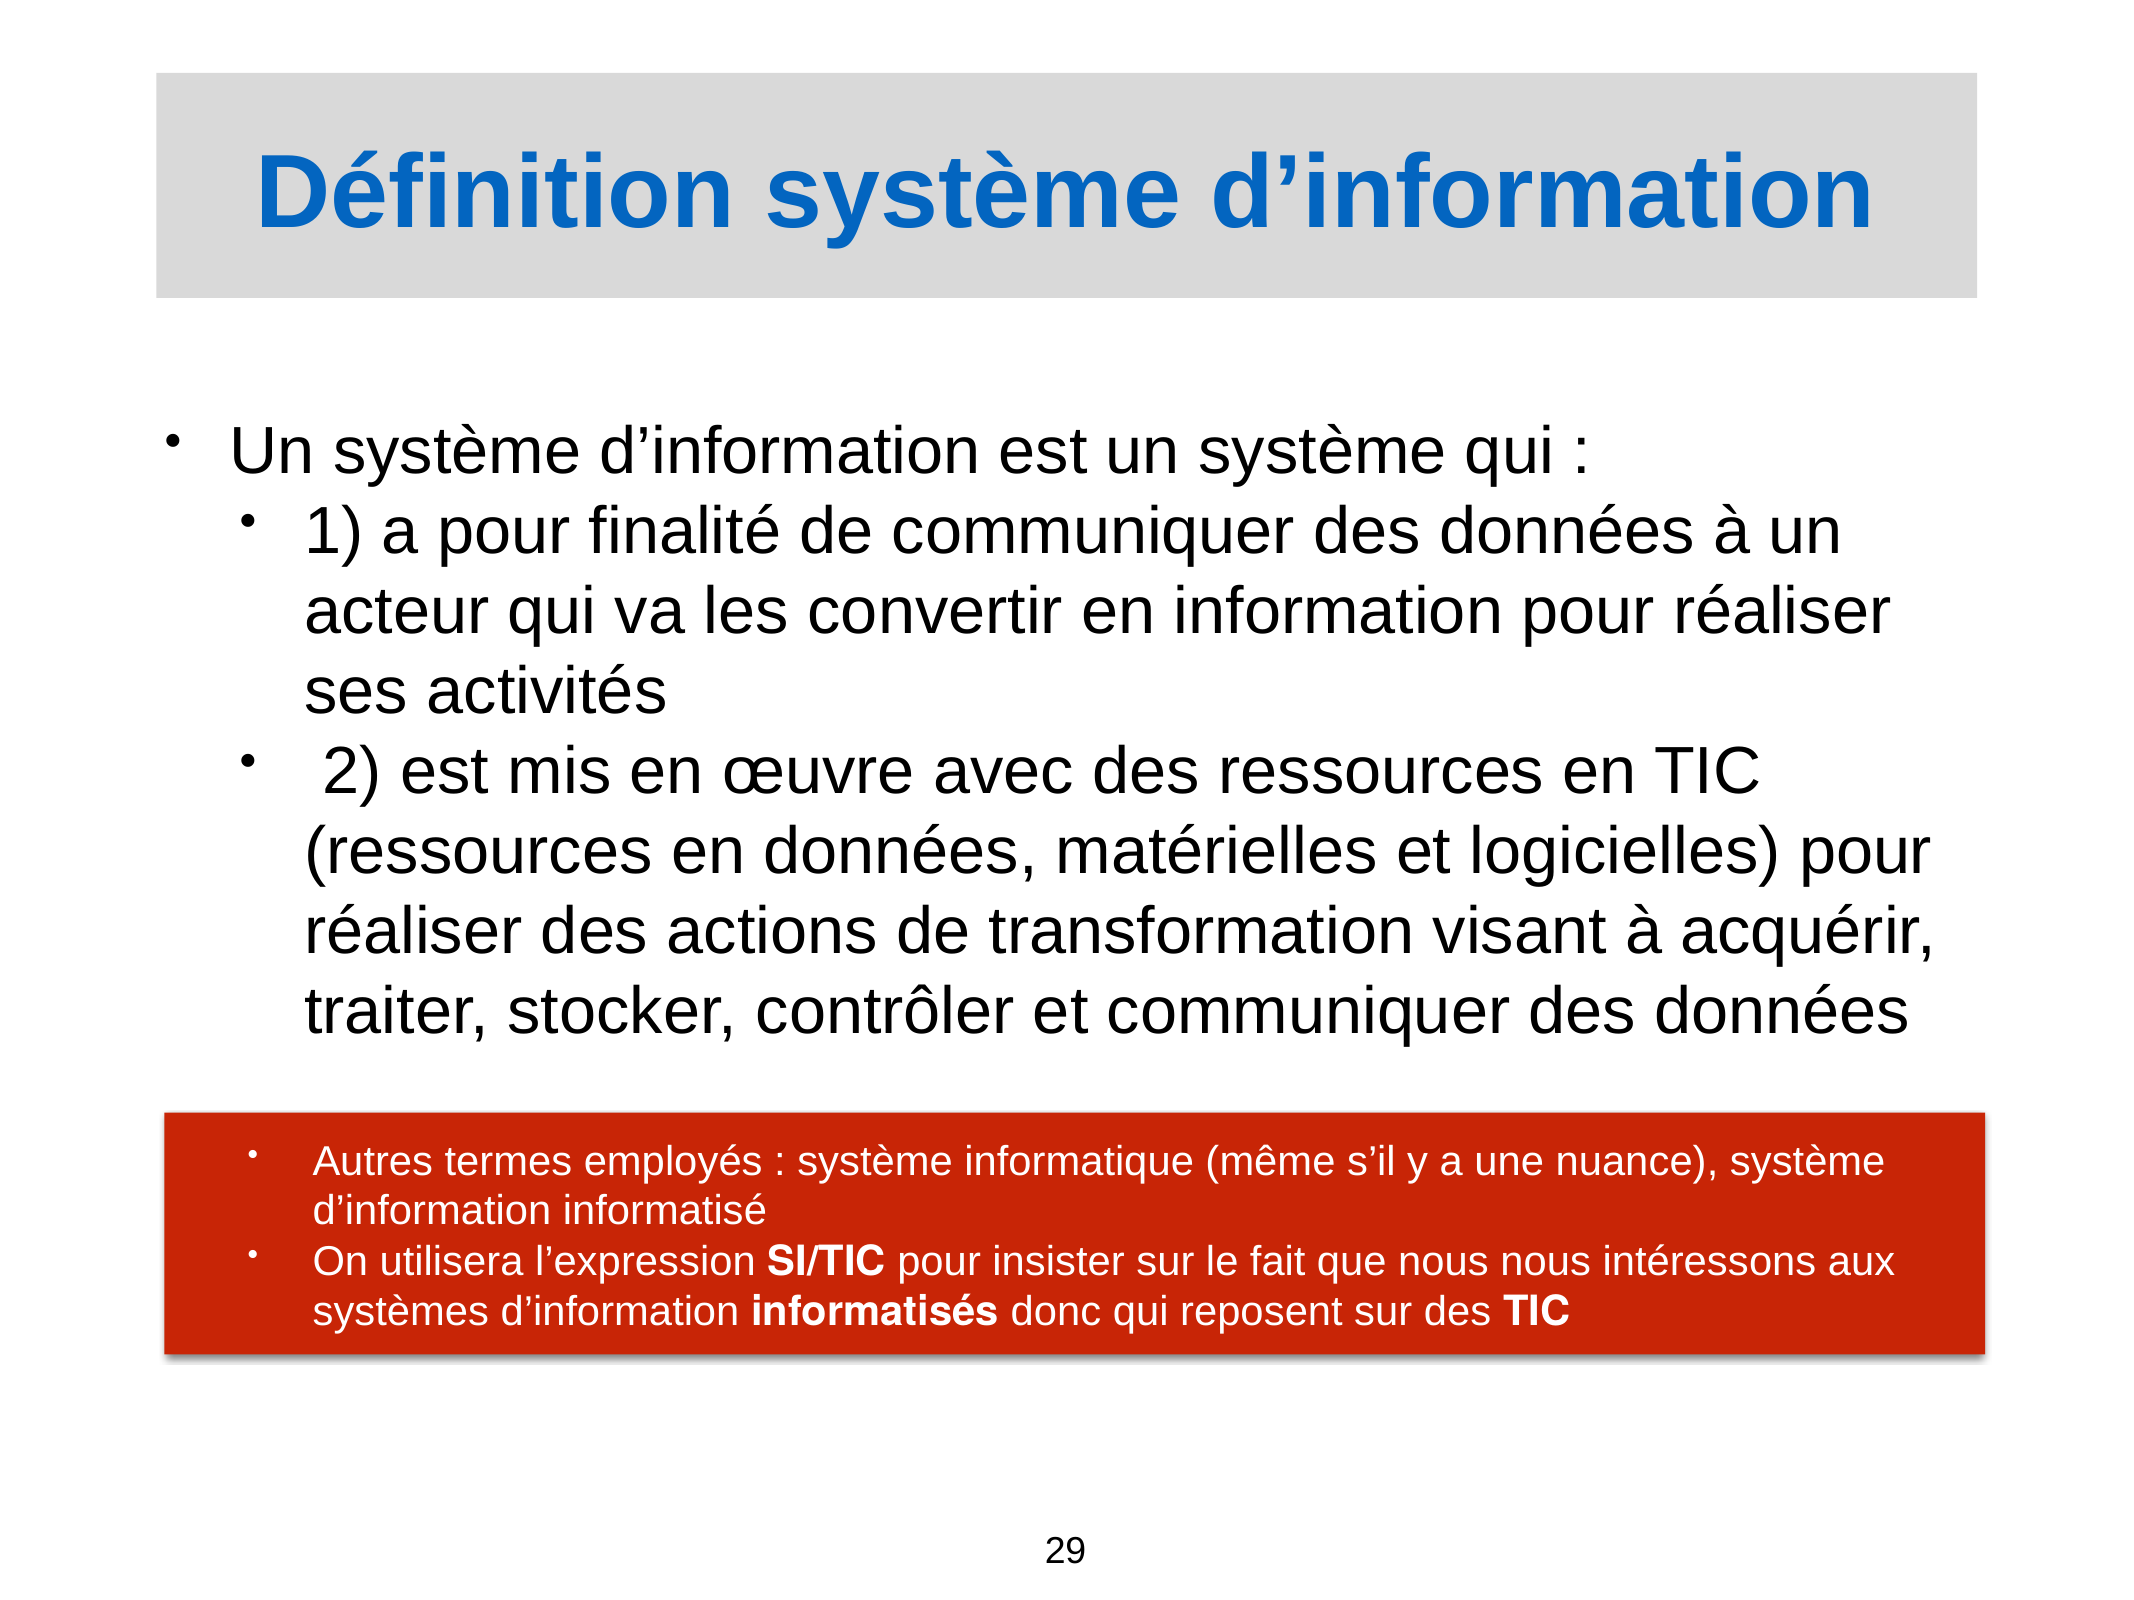

29
# Définition système d’information
Un système d’information est un système qui :
1) a pour finalité de communiquer des données à un acteur qui va les convertir en information pour réaliser ses activités
 2) est mis en œuvre avec des ressources en TIC (ressources en données, matérielles et logicielles) pour réaliser des actions de transformation visant à acquérir, traiter, stocker, contrôler et communiquer des données
Autres termes employés : système informatique (même s’il y a une nuance), système d’information informatisé
On utilisera l’expression SI/TIC pour insister sur le fait que nous nous intéressons aux systèmes d’information informatisés donc qui reposent sur des TIC